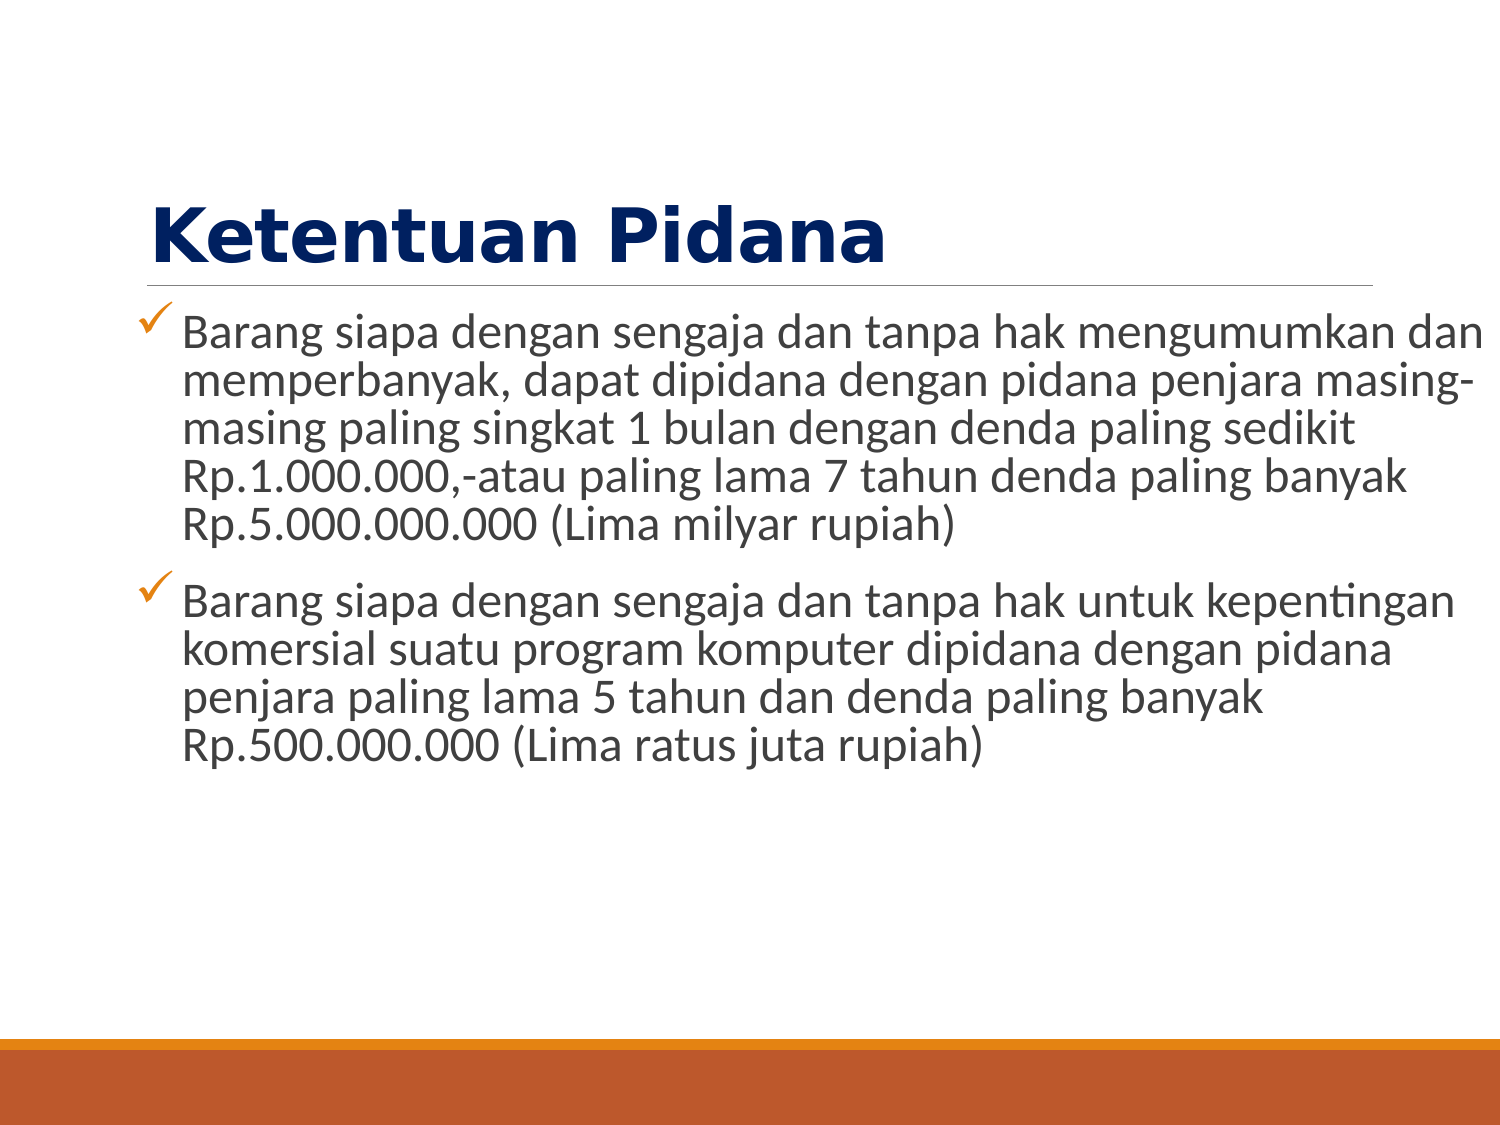

# Ketentuan Pidana
Barang siapa dengan sengaja dan tanpa hak mengumumkan dan memperbanyak, dapat dipidana dengan pidana penjara masing-masing paling singkat 1 bulan dengan denda paling sedikit Rp.1.000.000,-atau paling lama 7 tahun denda paling banyak Rp.5.000.000.000 (Lima milyar rupiah)
Barang siapa dengan sengaja dan tanpa hak untuk kepentingan komersial suatu program komputer dipidana dengan pidana penjara paling lama 5 tahun dan denda paling banyak Rp.500.000.000 (Lima ratus juta rupiah)